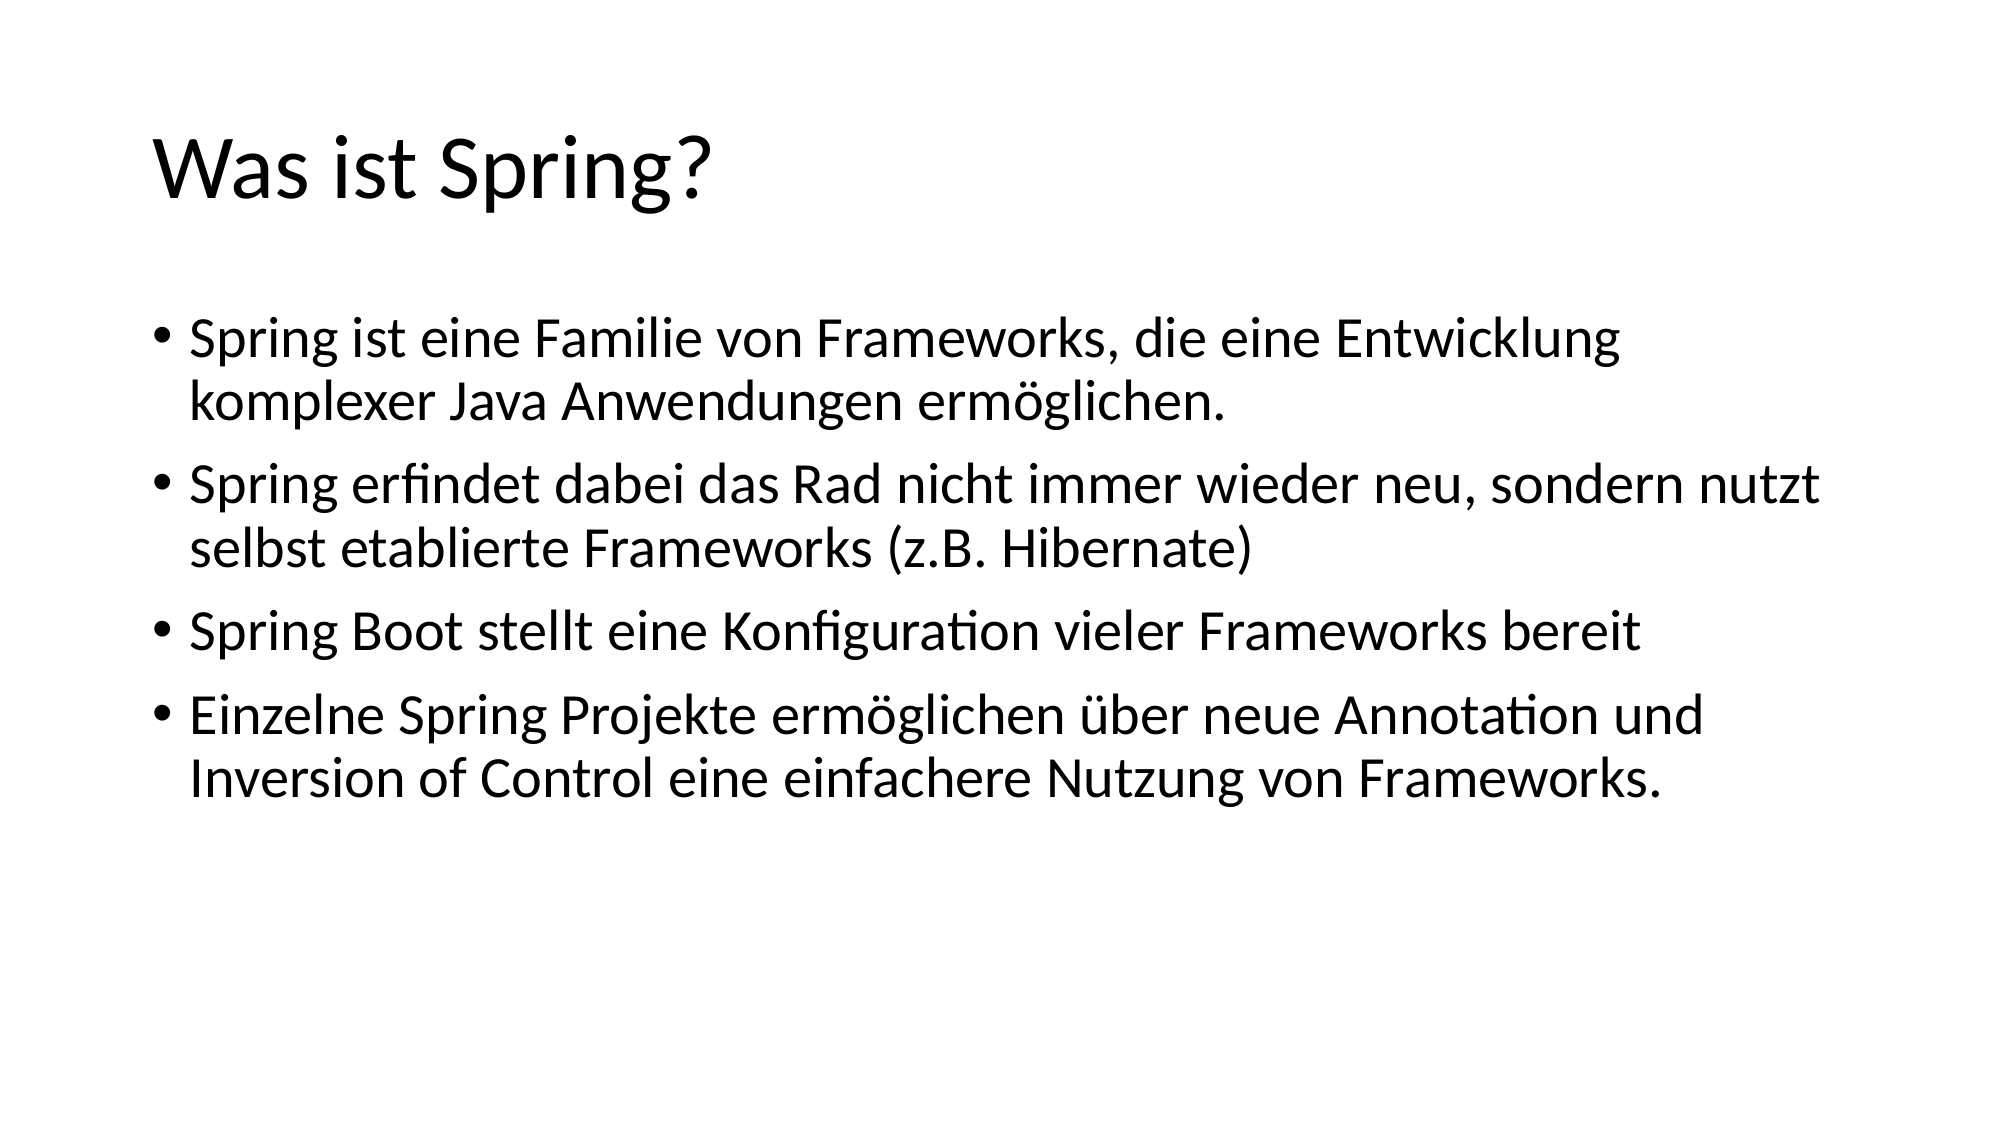

# Was ist Spring?
Spring ist eine Familie von Frameworks, die eine Entwicklung komplexer Java Anwendungen ermöglichen.
Spring erfindet dabei das Rad nicht immer wieder neu, sondern nutzt selbst etablierte Frameworks (z.B. Hibernate)
Spring Boot stellt eine Konfiguration vieler Frameworks bereit
Einzelne Spring Projekte ermöglichen über neue Annotation und Inversion of Control eine einfachere Nutzung von Frameworks.